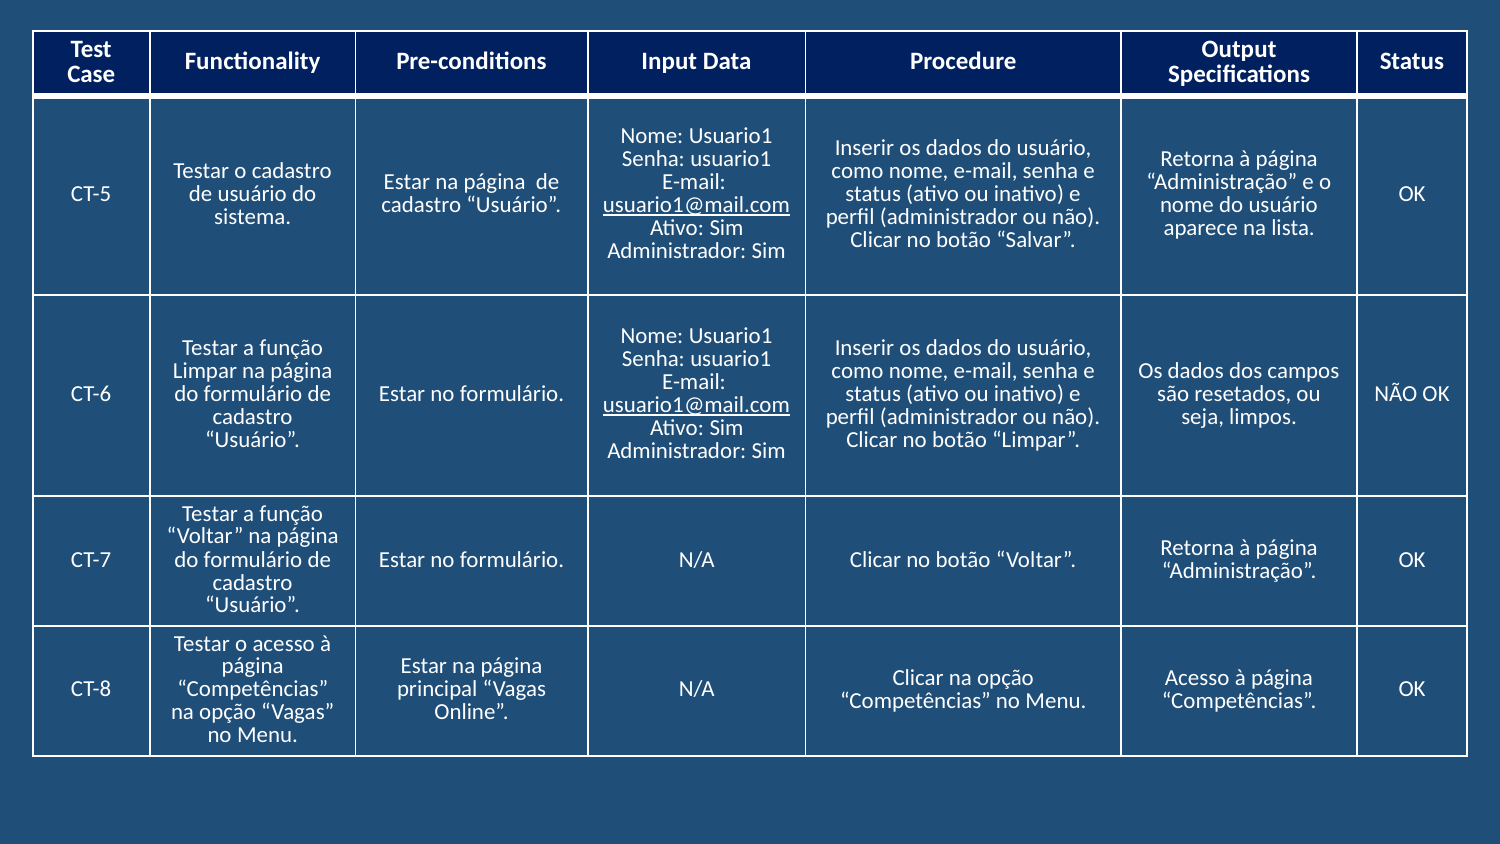

| Test Case | Functionality | Pre-conditions | Input Data | Procedure | Output Specifications | Status |
| --- | --- | --- | --- | --- | --- | --- |
| CT-5 | Testar o cadastro de usuário do sistema. | Estar na página de cadastro “Usuário”. | Nome: Usuario1 Senha: usuario1 E-mail: usuario1@mail.com Ativo: Sim Administrador: Sim | Inserir os dados do usuário, como nome, e-mail, senha e status (ativo ou inativo) e perfil (administrador ou não). Clicar no botão “Salvar”. | Retorna à página “Administração” e o nome do usuário aparece na lista. | OK |
| CT-6 | Testar a função Limpar na página do formulário de cadastro “Usuário”. | Estar no formulário. | Nome: Usuario1 Senha: usuario1 E-mail: usuario1@mail.com Ativo: Sim Administrador: Sim | Inserir os dados do usuário, como nome, e-mail, senha e status (ativo ou inativo) e perfil (administrador ou não). Clicar no botão “Limpar”. | Os dados dos campos são resetados, ou seja, limpos. | NÃO OK |
| CT-7 | Testar a função “Voltar” na página do formulário de cadastro “Usuário”. | Estar no formulário. | N/A | Clicar no botão “Voltar”. | Retorna à página “Administração”. | OK |
| CT-8 | Testar o acesso à página “Competências” na opção “Vagas” no Menu. | Estar na página principal “Vagas Online”. | N/A | Clicar na opção “Competências” no Menu. | Acesso à página “Competências”. | OK |